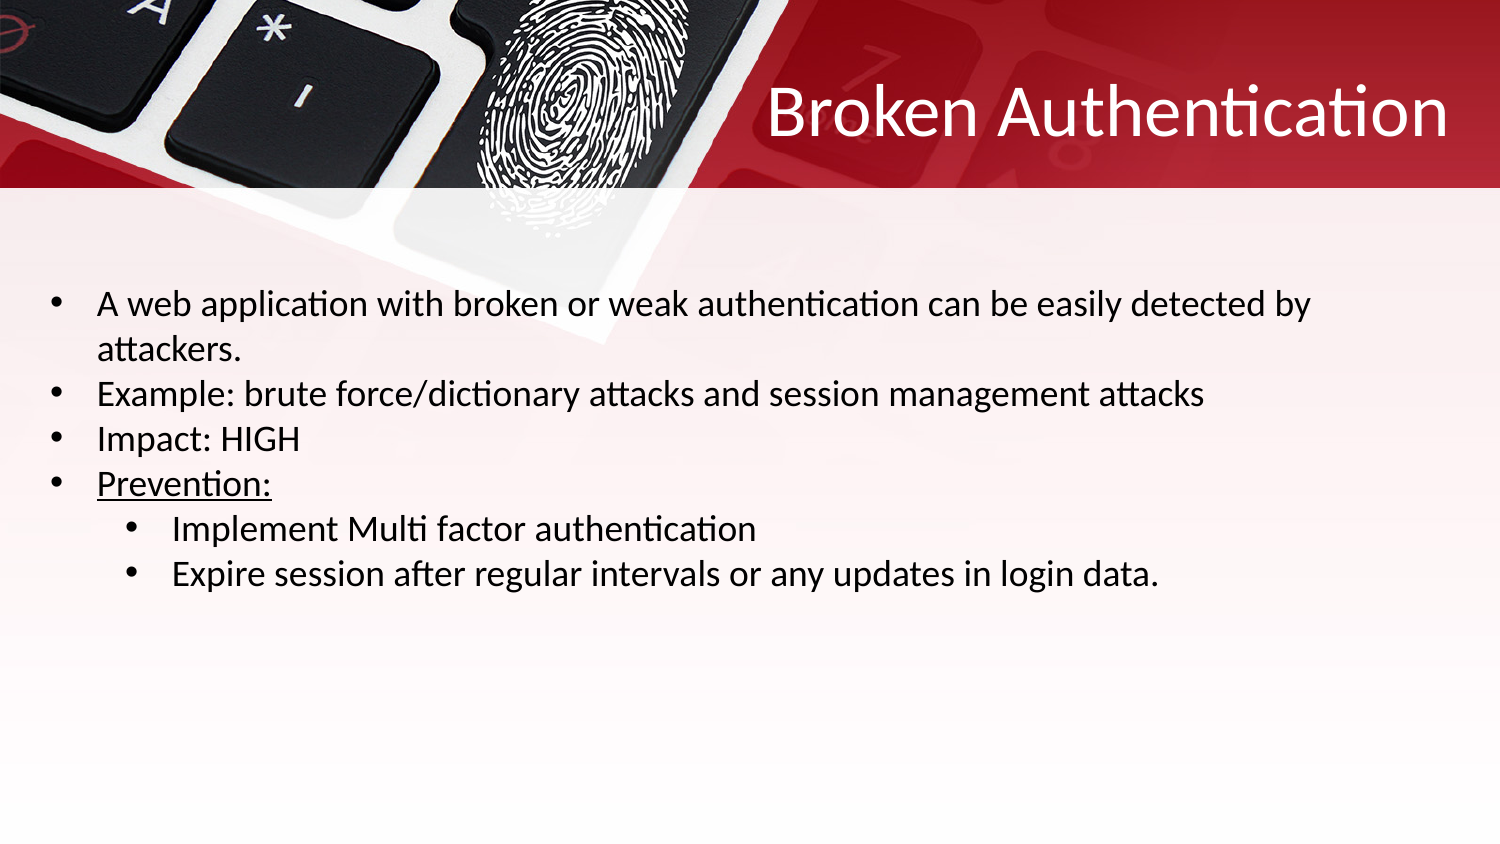

# Broken Authentication
A web application with broken or weak authentication can be easily detected by attackers.
Example: brute force/dictionary attacks and session management attacks
Impact: HIGH
Prevention:
Implement Multi factor authentication
Expire session after regular intervals or any updates in login data.